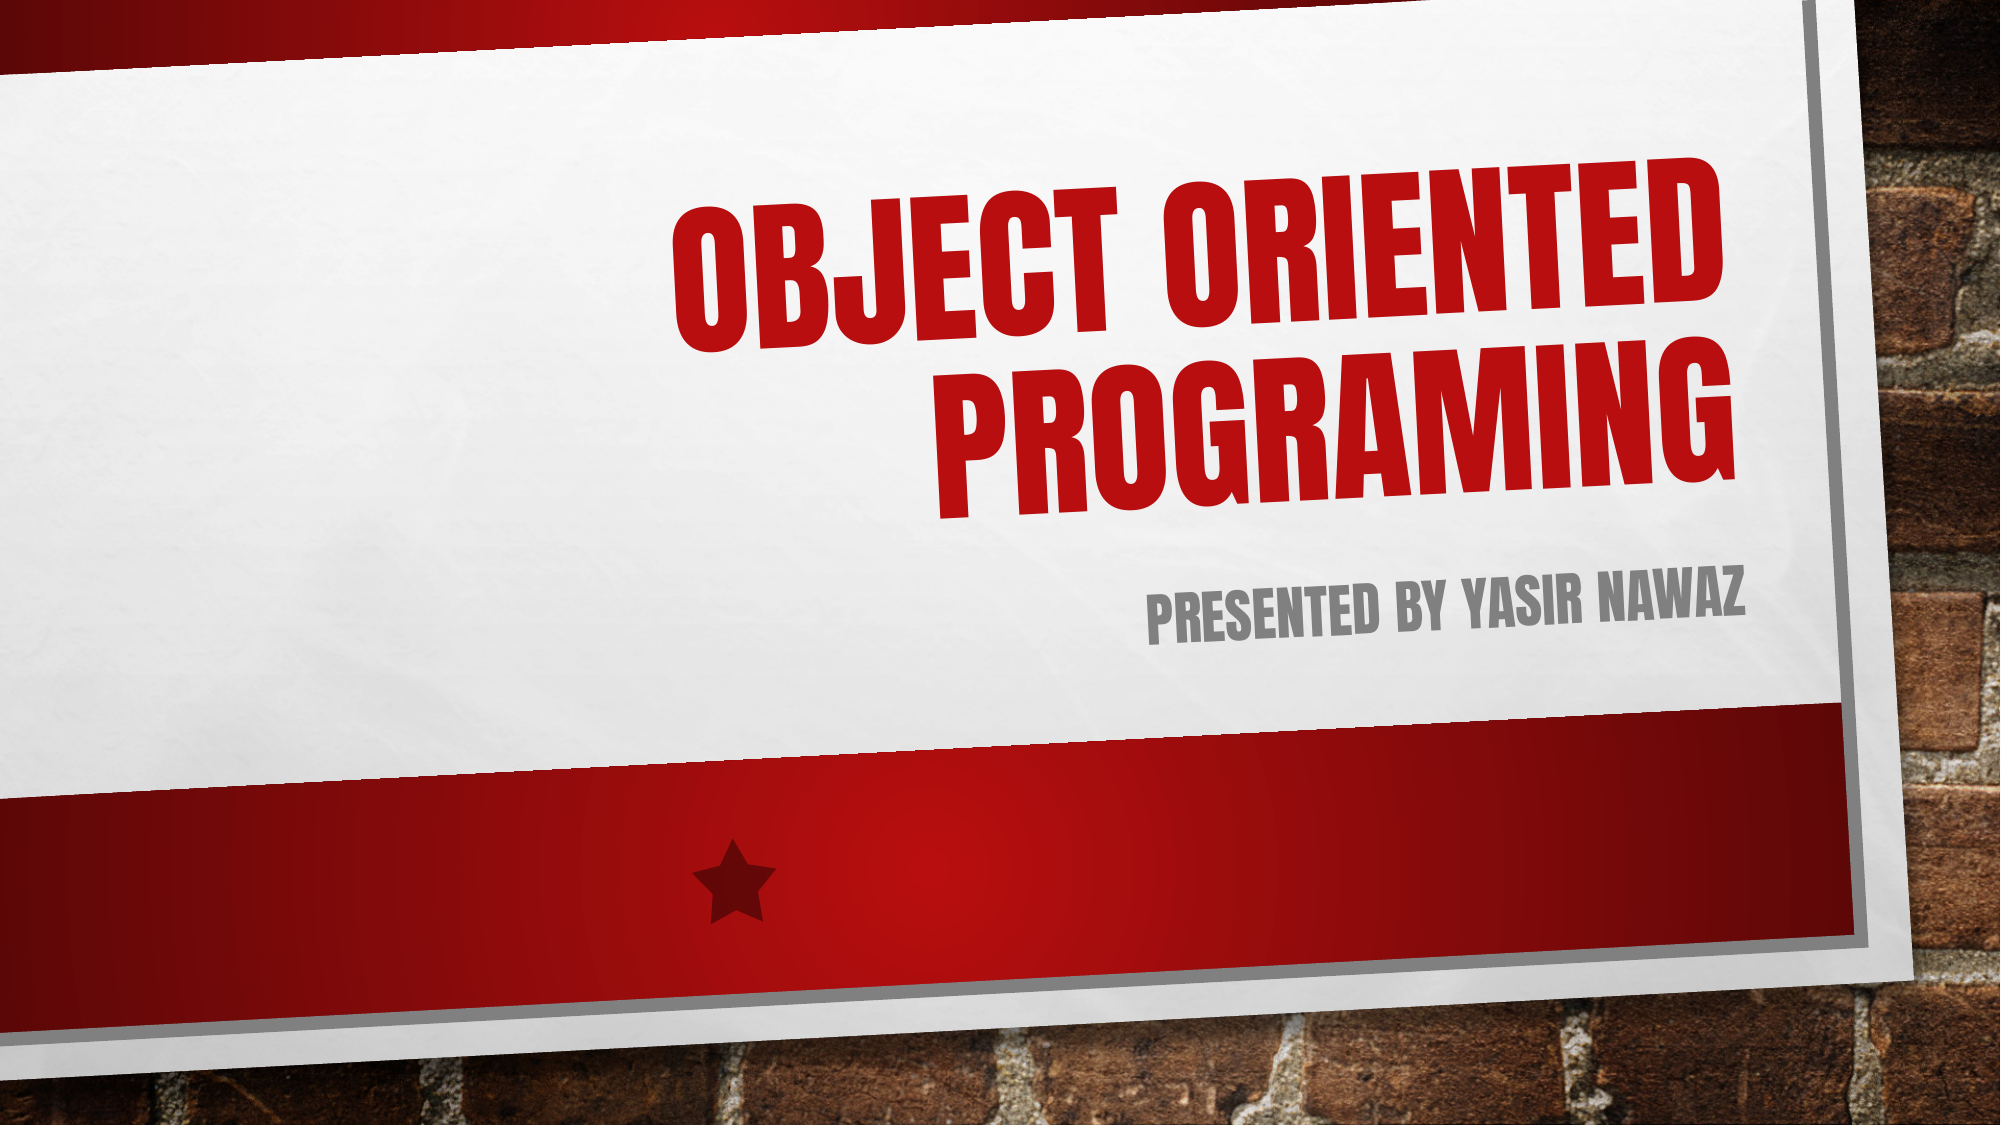

# Object Oriented Programing
Presented by Yasir Nawaz